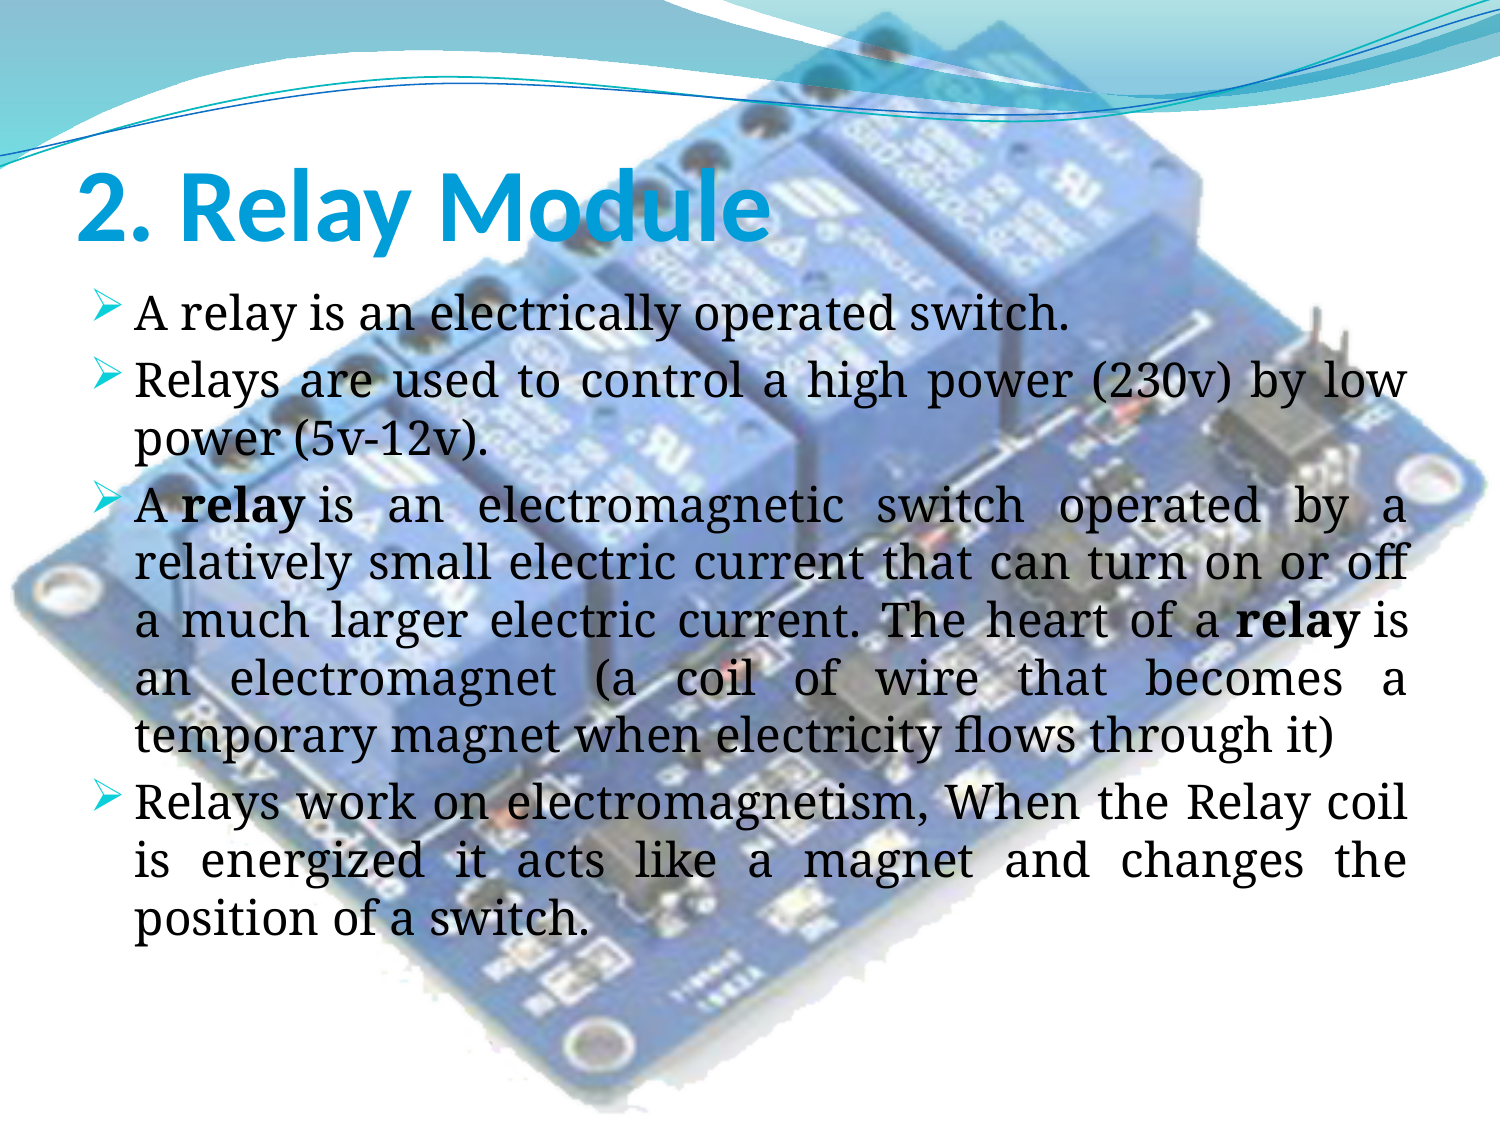

# 2. Relay Module
A relay is an electrically operated switch.
Relays are used to control a high power (230v) by low power (5v-12v).
A relay is an electromagnetic switch operated by a relatively small electric current that can turn on or off a much larger electric current. The heart of a relay is an electromagnet (a coil of wire that becomes a temporary magnet when electricity flows through it)
Relays work on electromagnetism, When the Relay coil is energized it acts like a magnet and changes the position of a switch.